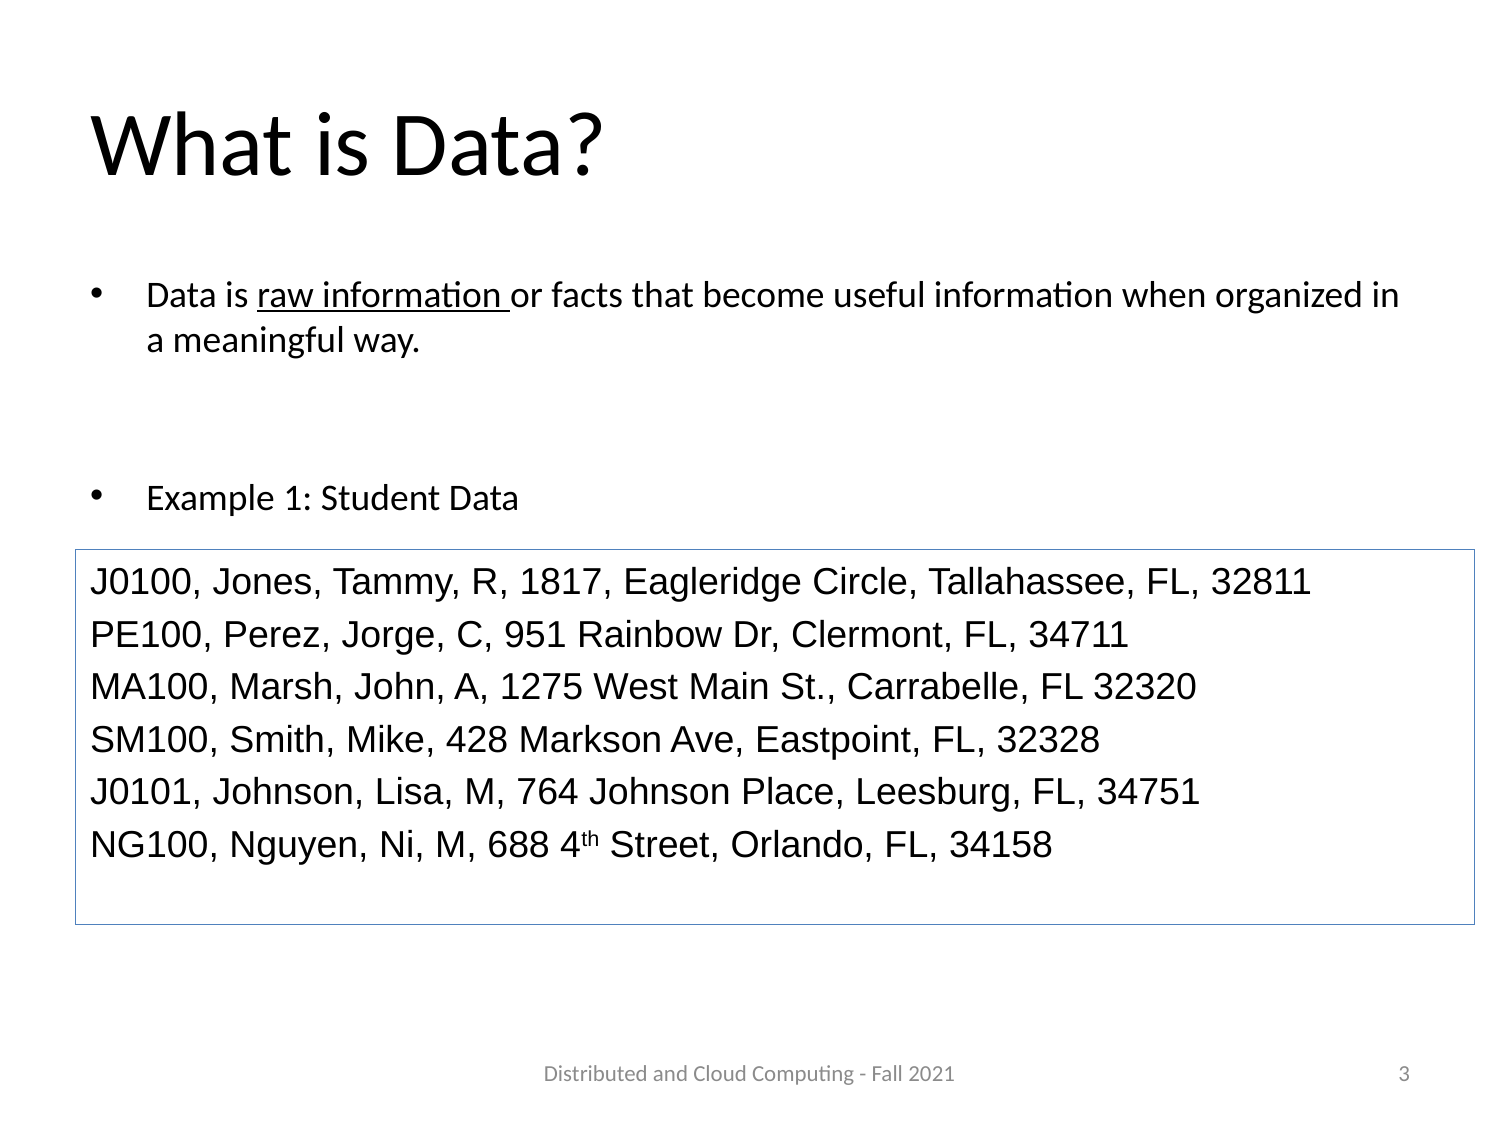

# What is Data?
Data is raw information or facts that become useful information when organized in a meaningful way.

Example 1: Student Data

J0100, Jones, Tammy, R, 1817, Eagleridge Circle, Tallahassee, FL, 32811
PE100, Perez, Jorge, C, 951 Rainbow Dr, Clermont, FL, 34711
MA100, Marsh, John, A, 1275 West Main St., Carrabelle, FL 32320
SM100, Smith, Mike, 428 Markson Ave, Eastpoint, FL, 32328
J0101, Johnson, Lisa, M, 764 Johnson Place, Leesburg, FL, 34751
NG100, Nguyen, Ni, M, 688 4th Street, Orlando, FL, 34158
Distributed and Cloud Computing - Fall 2021
3